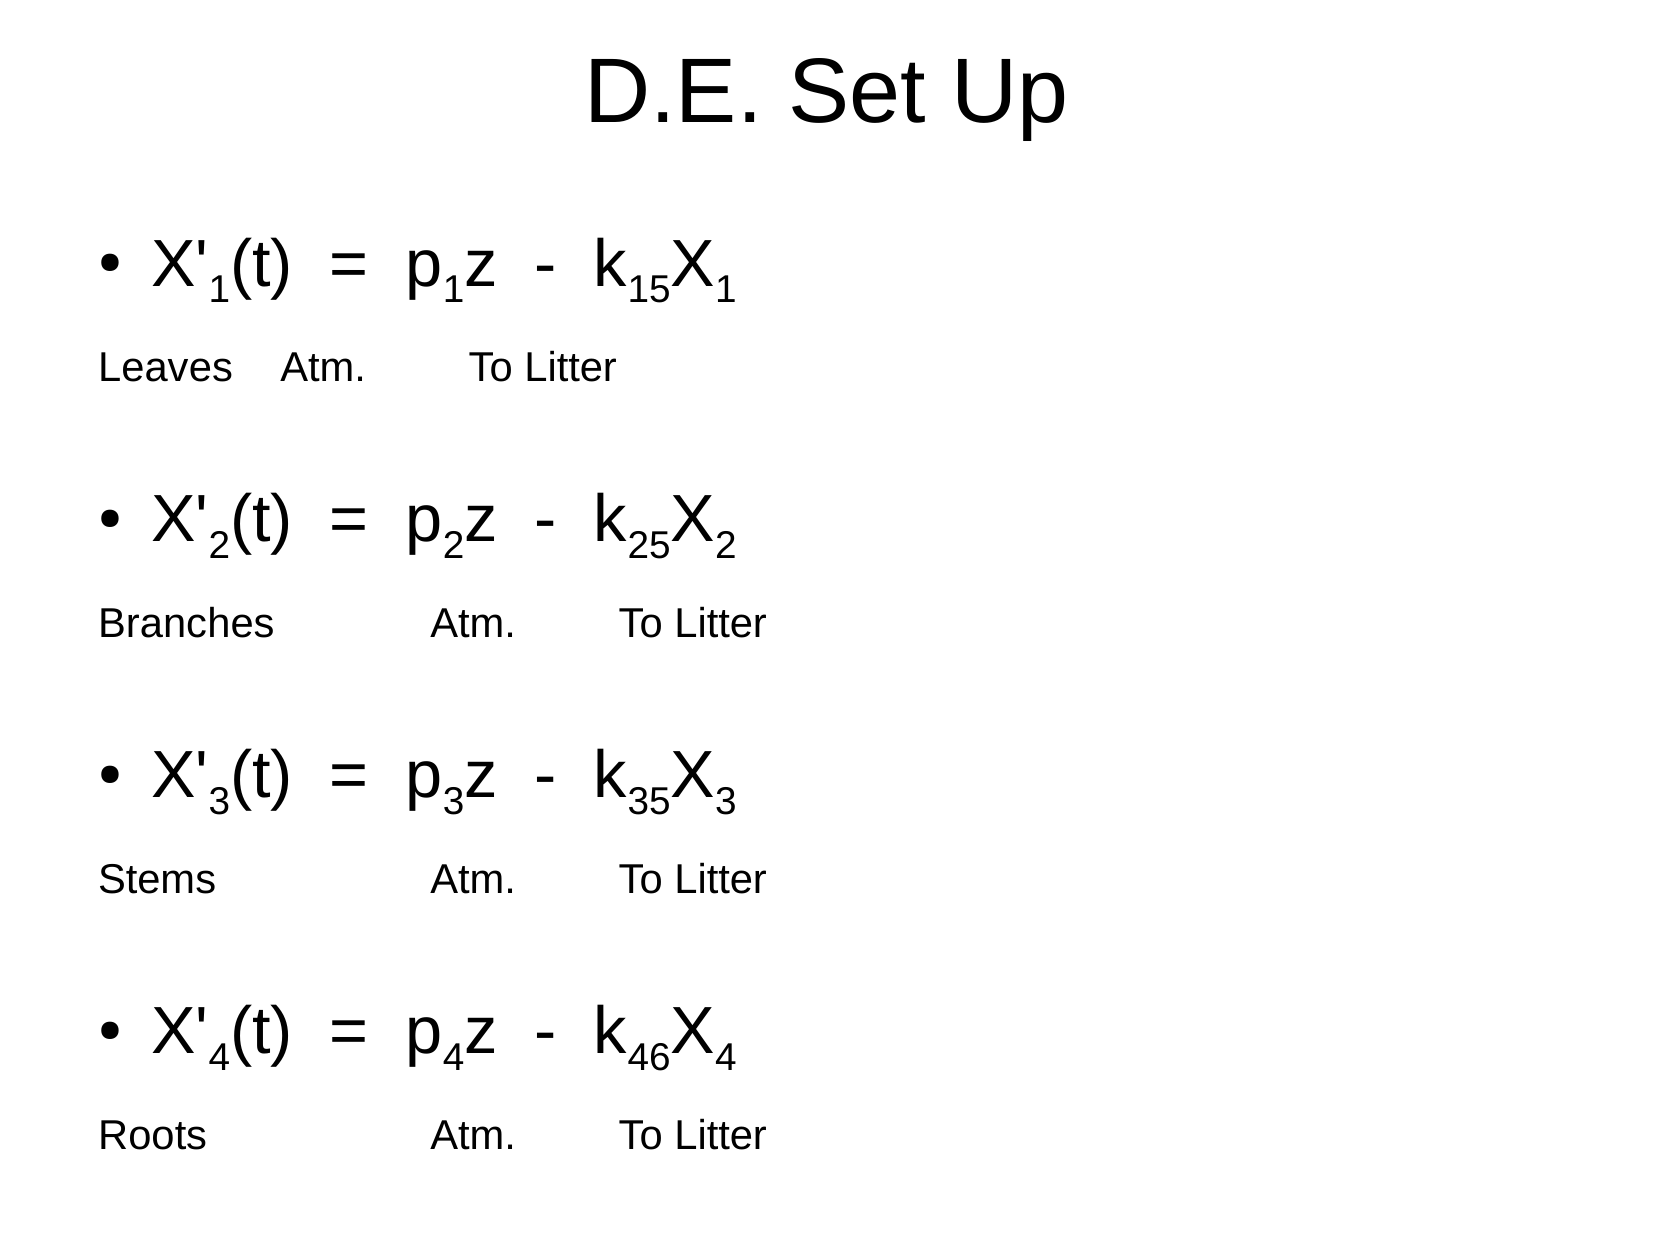

D.E. Set Up
X'1(t)  =  p1z  -  k15X1
Leaves	   Atm.         To Litter

X'2(t)  =  p2z  -  k25X2
Branches	   Atm.         To Litter

X'3(t)  =  p3z  -  k35X3
Stems		   Atm.         To Litter

X'4(t)  =  p4z  -  k46X4
Roots		   Atm.         To Litter